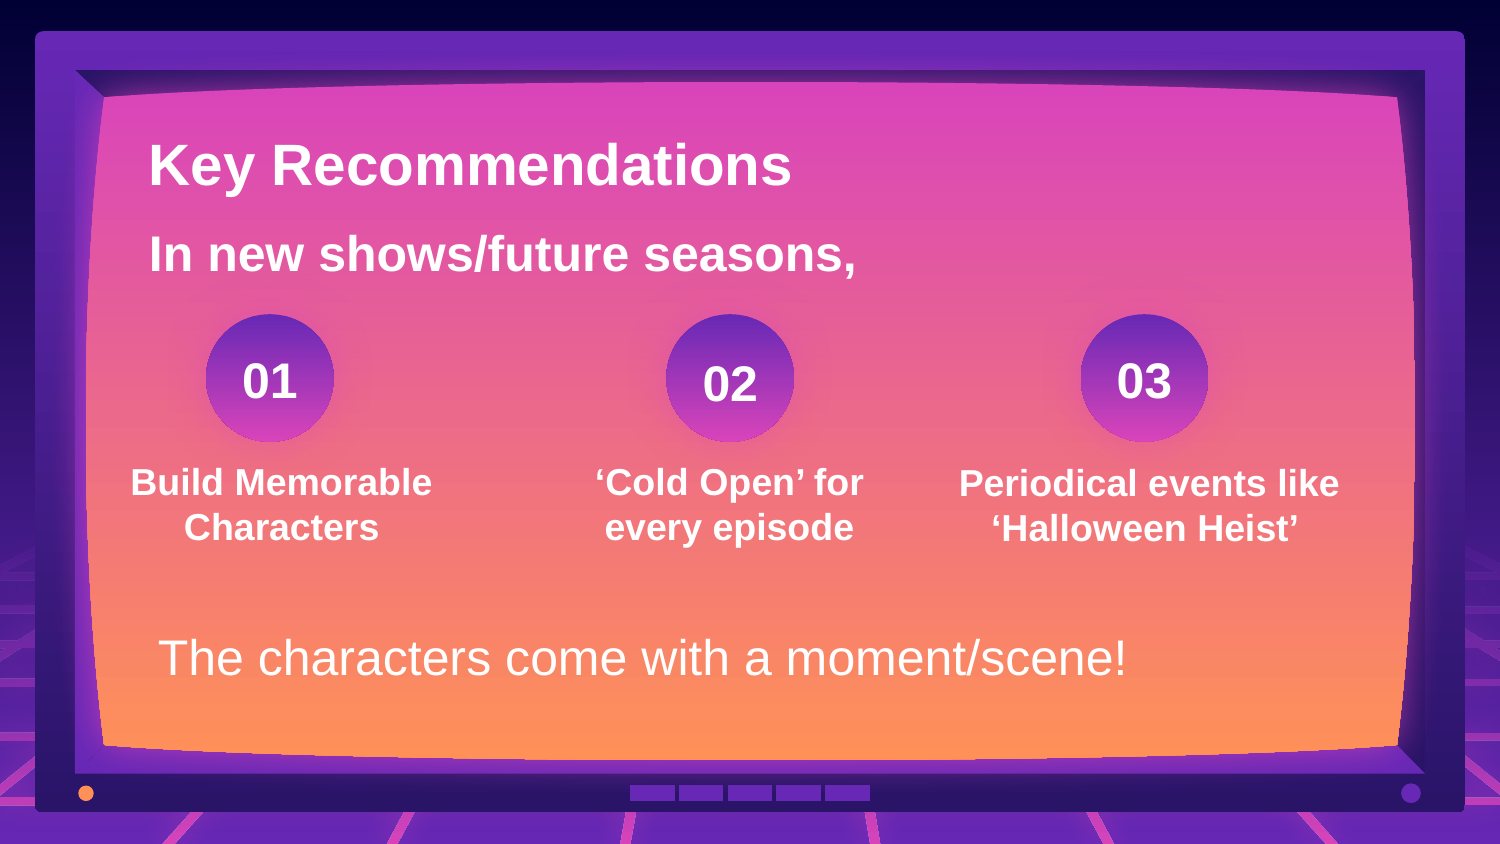

# Key Recommendations
In new shows/future seasons,

01
03
02
Build Memorable Characters
‘Cold Open’ for every episode
Periodical events like ‘Halloween Heist’
The characters come with a moment/scene!